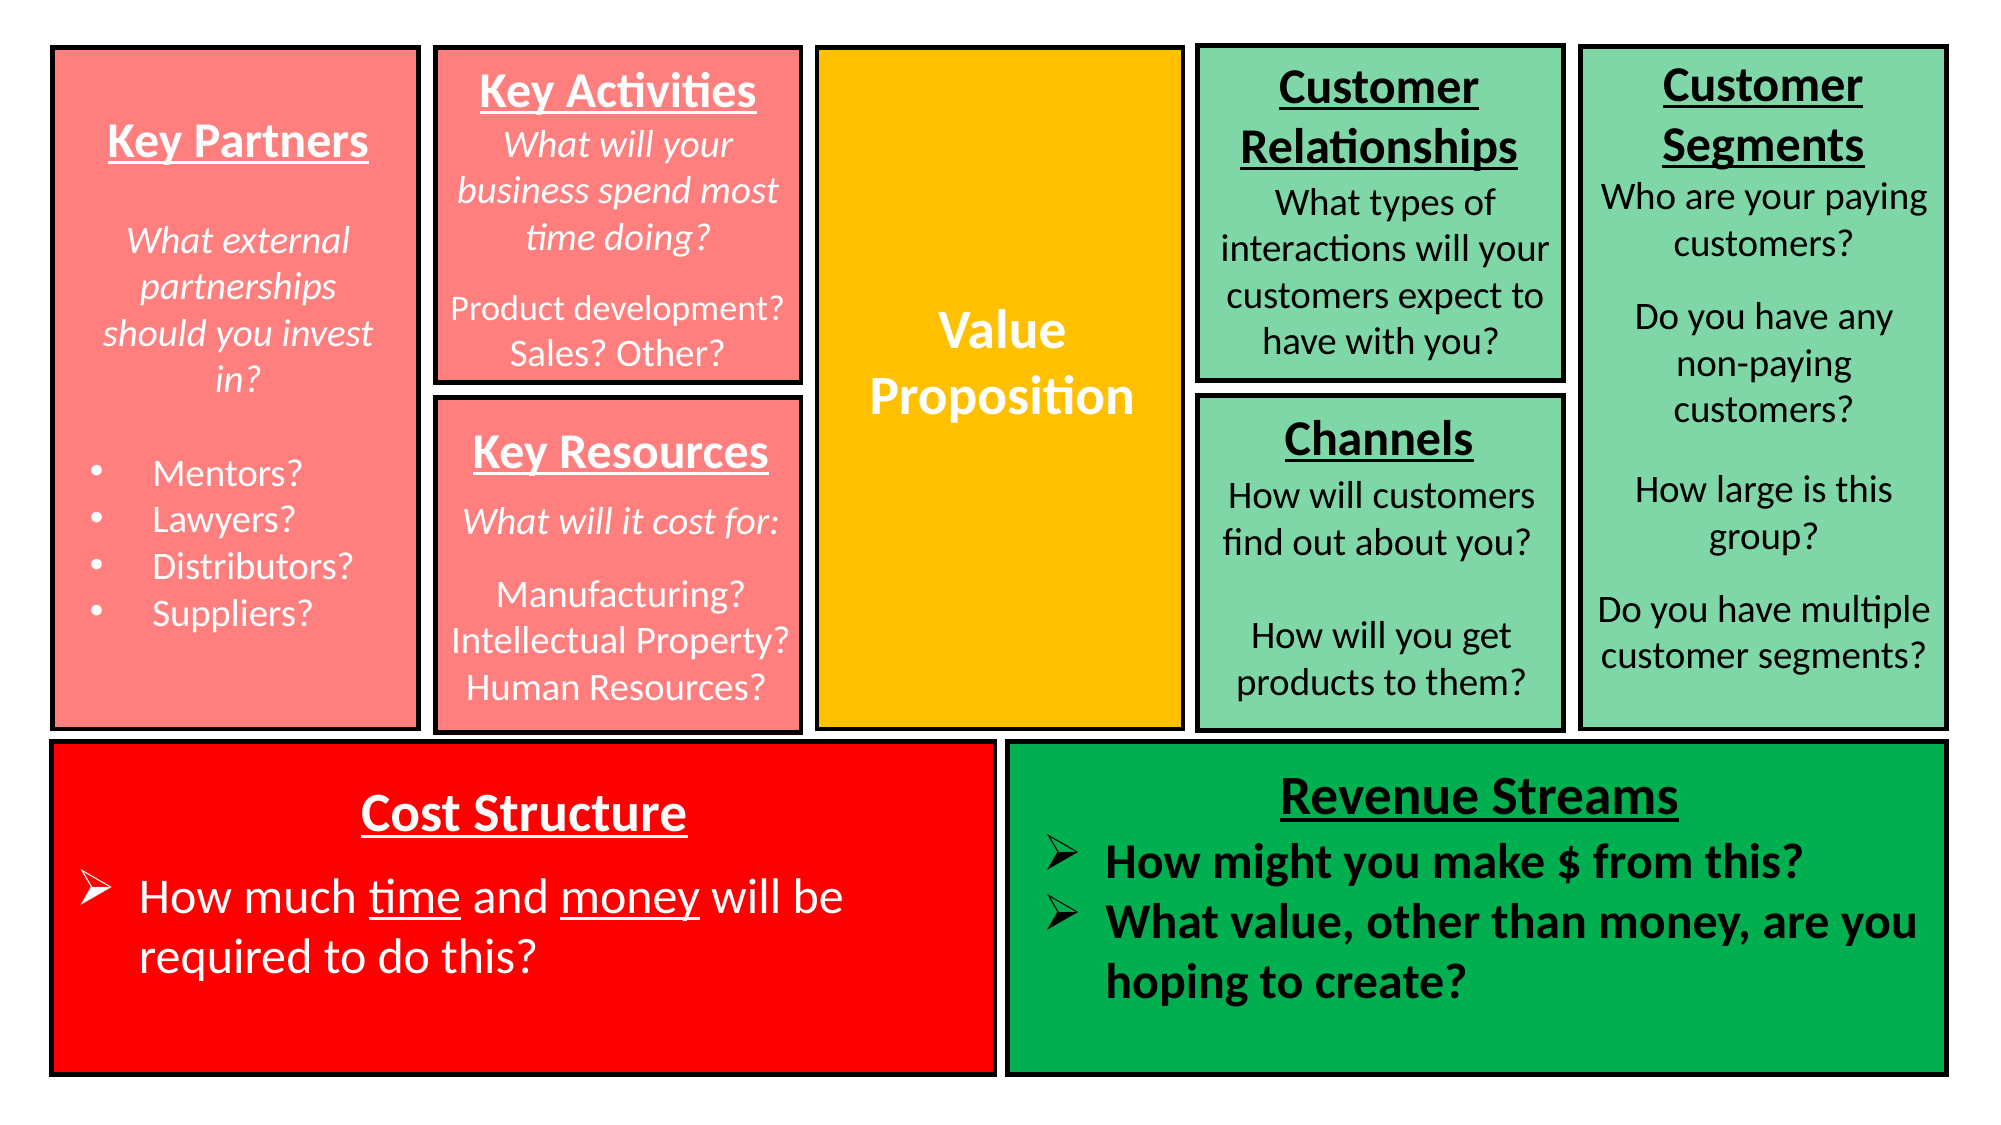

Customer Segments

Customer Relationships
Who are your paying customers?

Do you have any non-paying customers?

How large is this group?

Do you have multiple customer segments?

What types of interactions will your customers expect to have with you?

Channels
How will customers find out about you?

How will you get products to them?

Revenue Streams
How might you make $ from this?
What value, other than money, are you hoping to create?

Key Activities
Key Partners

What external partnerships should you invest in?

Mentors?
Lawyers?
Distributors?
Suppliers?
What will your business spend most time doing?

Product development?
Sales? Other?

Key Resources
What will it cost for:

Manufacturing?
Intellectual Property?
Human Resources?

Cost Structure
How much time and money will be required to do this?

Value Proposition